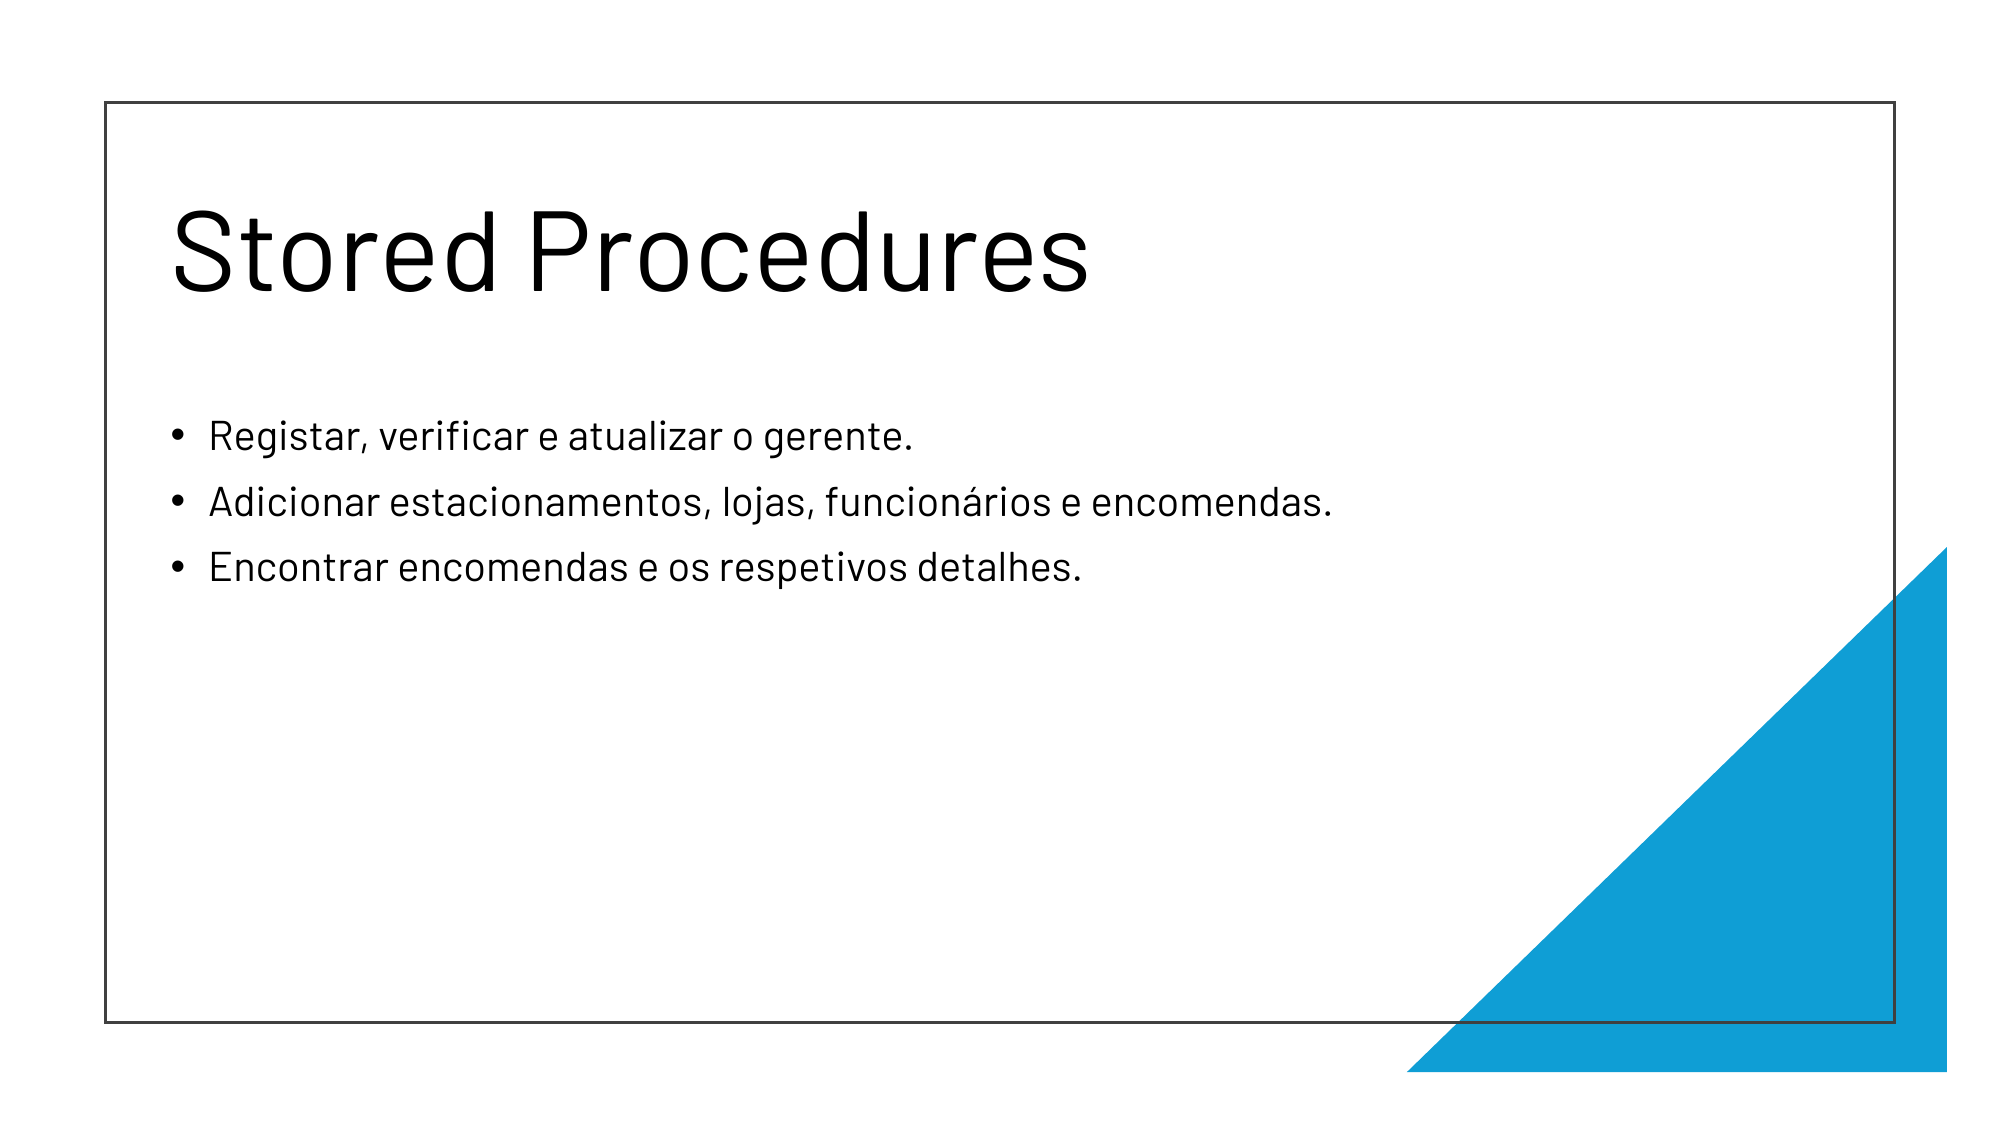

# Stored Procedures
Registar, verificar e atualizar o gerente.
Adicionar estacionamentos, lojas, funcionários e encomendas.
Encontrar encomendas e os respetivos detalhes.